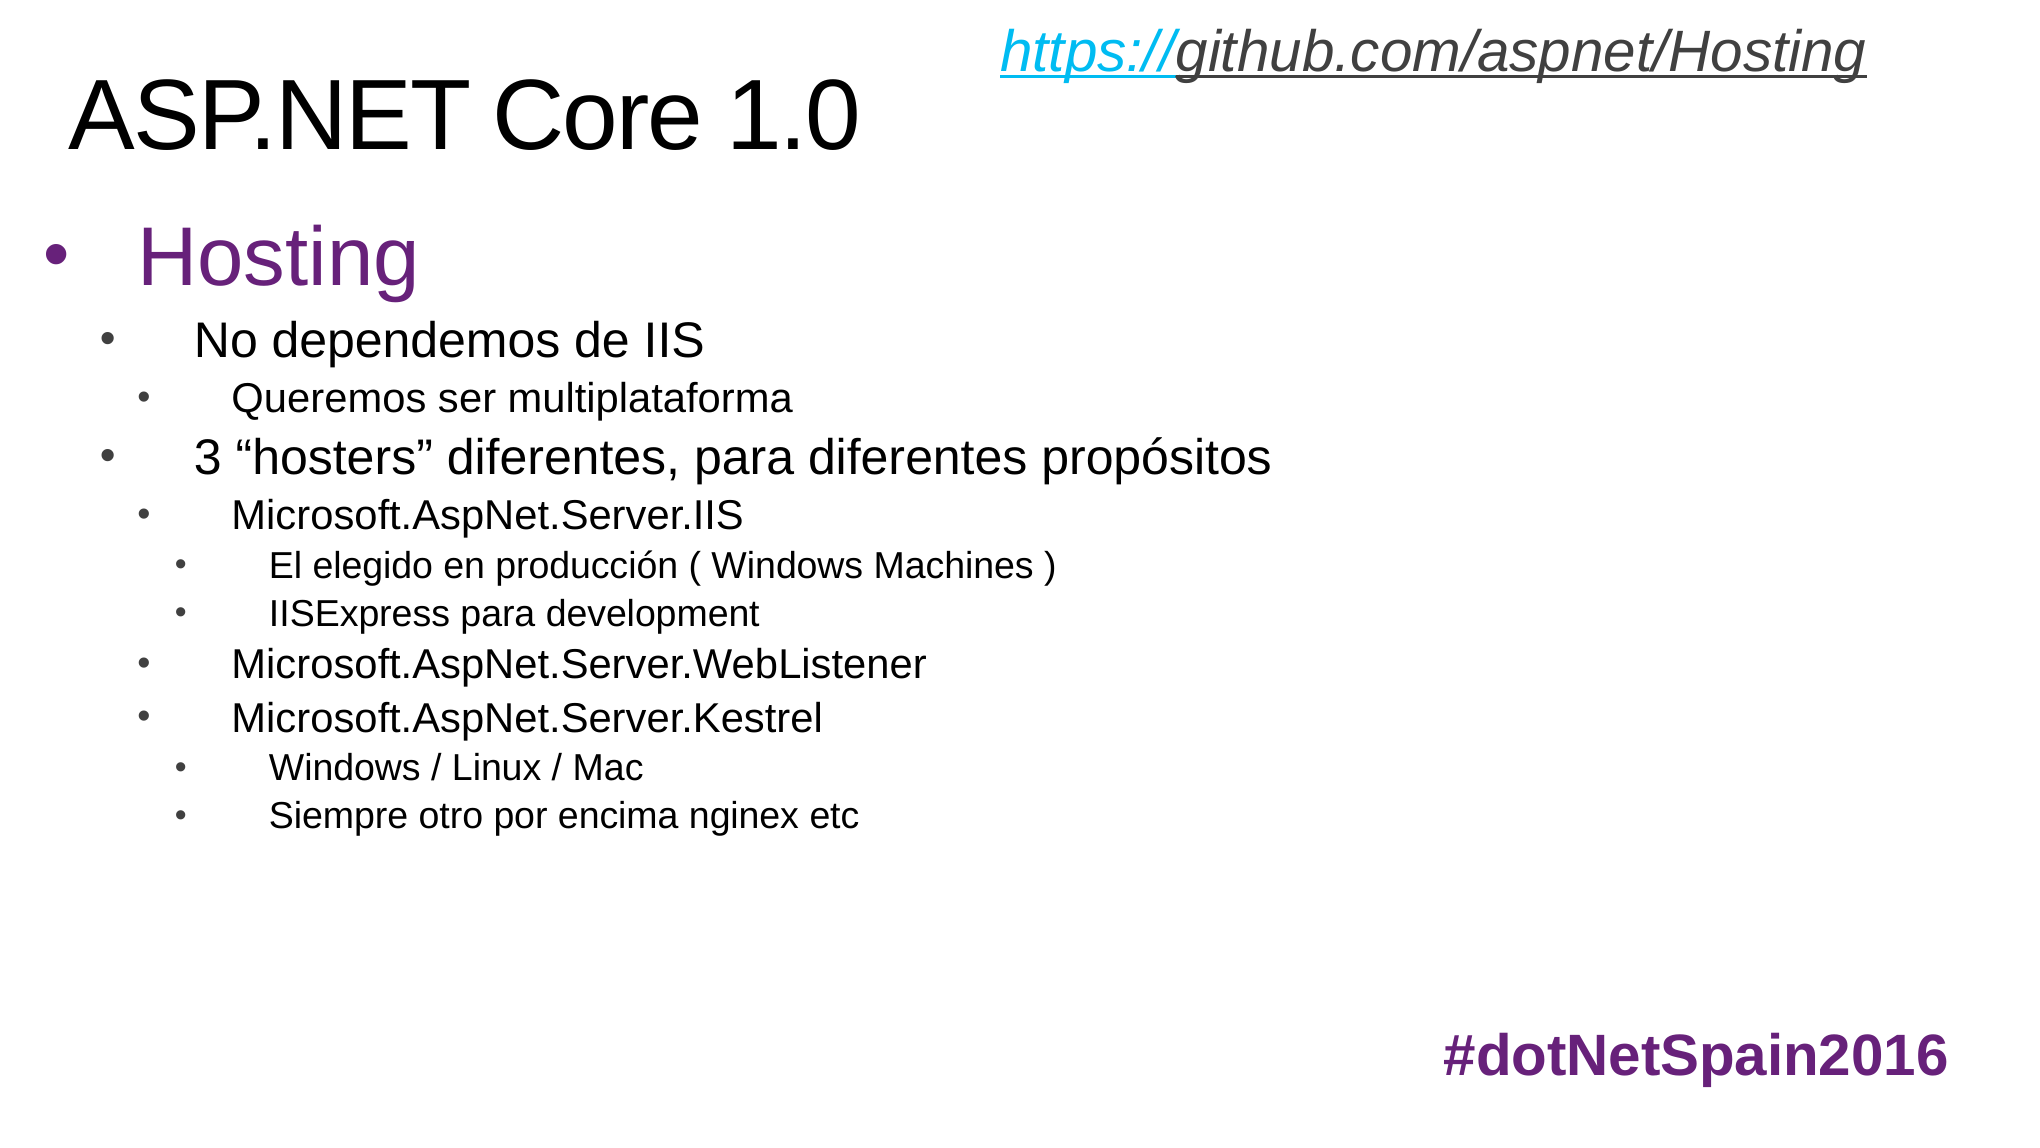

https://github.com/aspnet/Hosting
# ASP.NET Core 1.0
Hosting
No dependemos de IIS
Queremos ser multiplataforma
3 “hosters” diferentes, para diferentes propósitos
Microsoft.AspNet.Server.IIS
El elegido en producción ( Windows Machines )
IISExpress para development
Microsoft.AspNet.Server.WebListener
Microsoft.AspNet.Server.Kestrel
Windows / Linux / Mac
Siempre otro por encima nginex etc